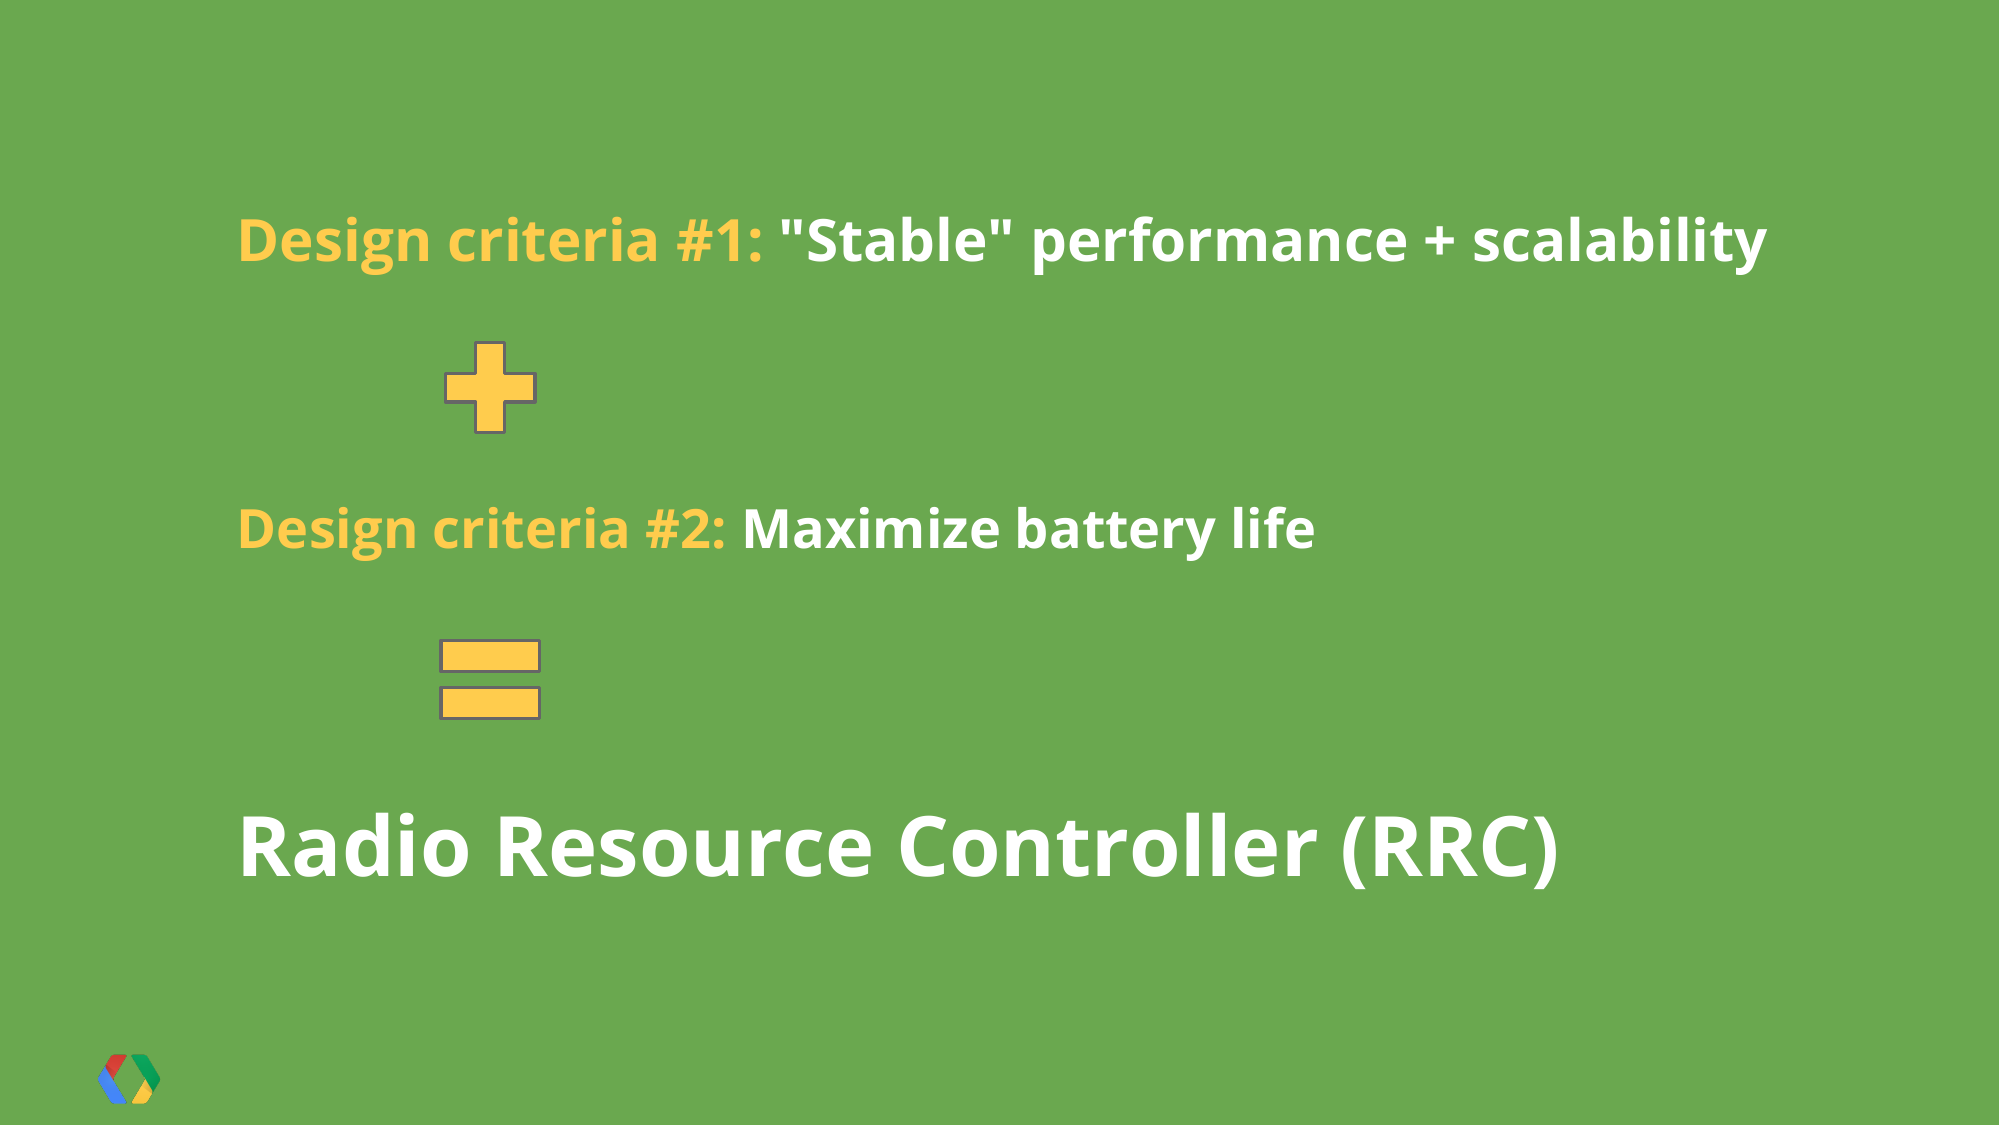

Design criteria #1: "Stable" performance + scalability

Design criteria #2: Maximize battery life

Radio Resource Controller (RRC)